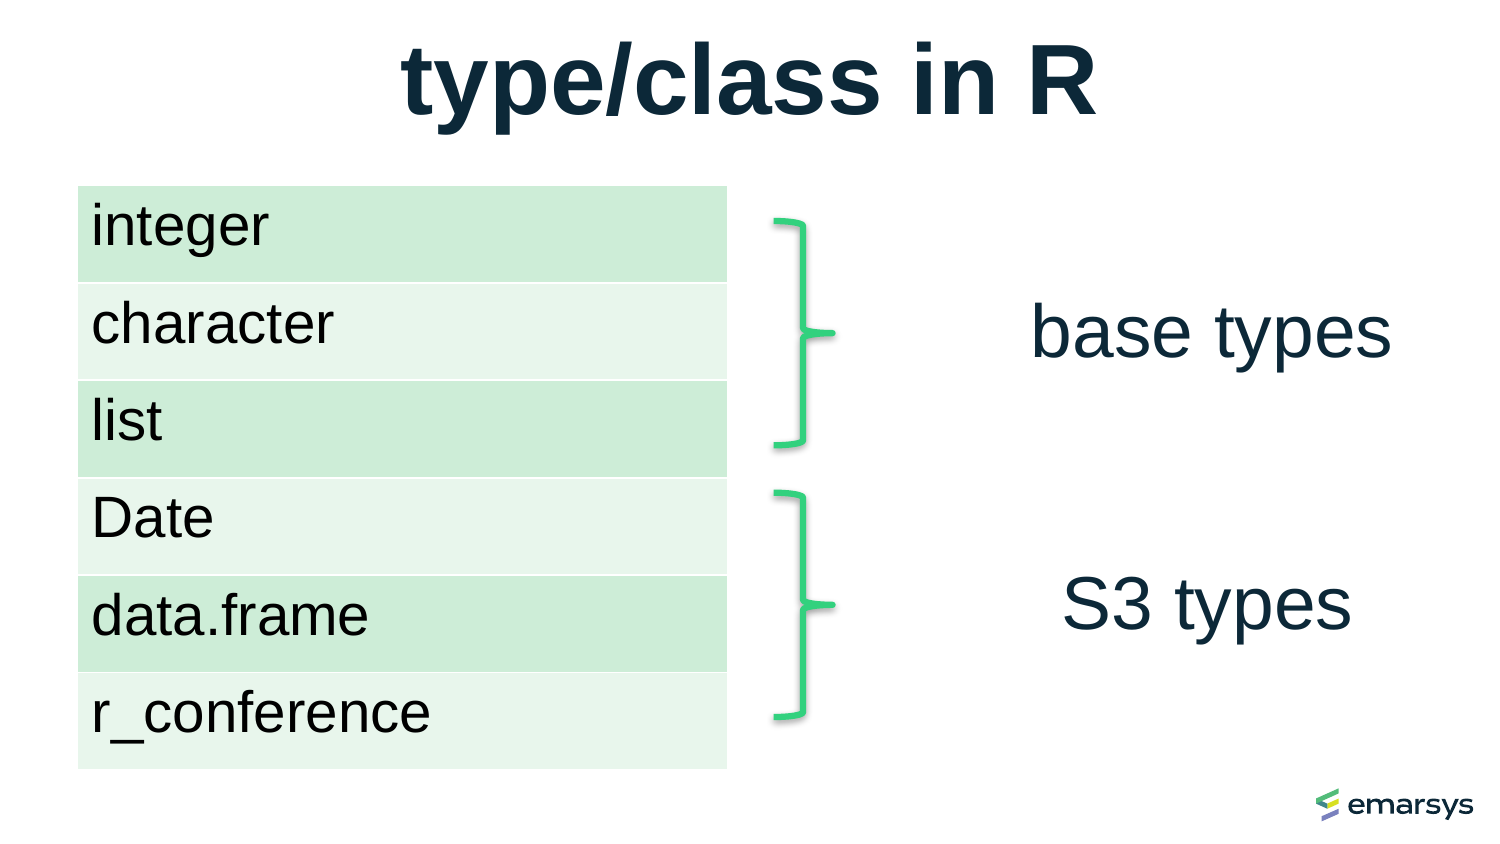

# type/class in R
| integer |
| --- |
| character |
| list |
| Date |
| data.frame |
| r\_conference |

base types

S3 types